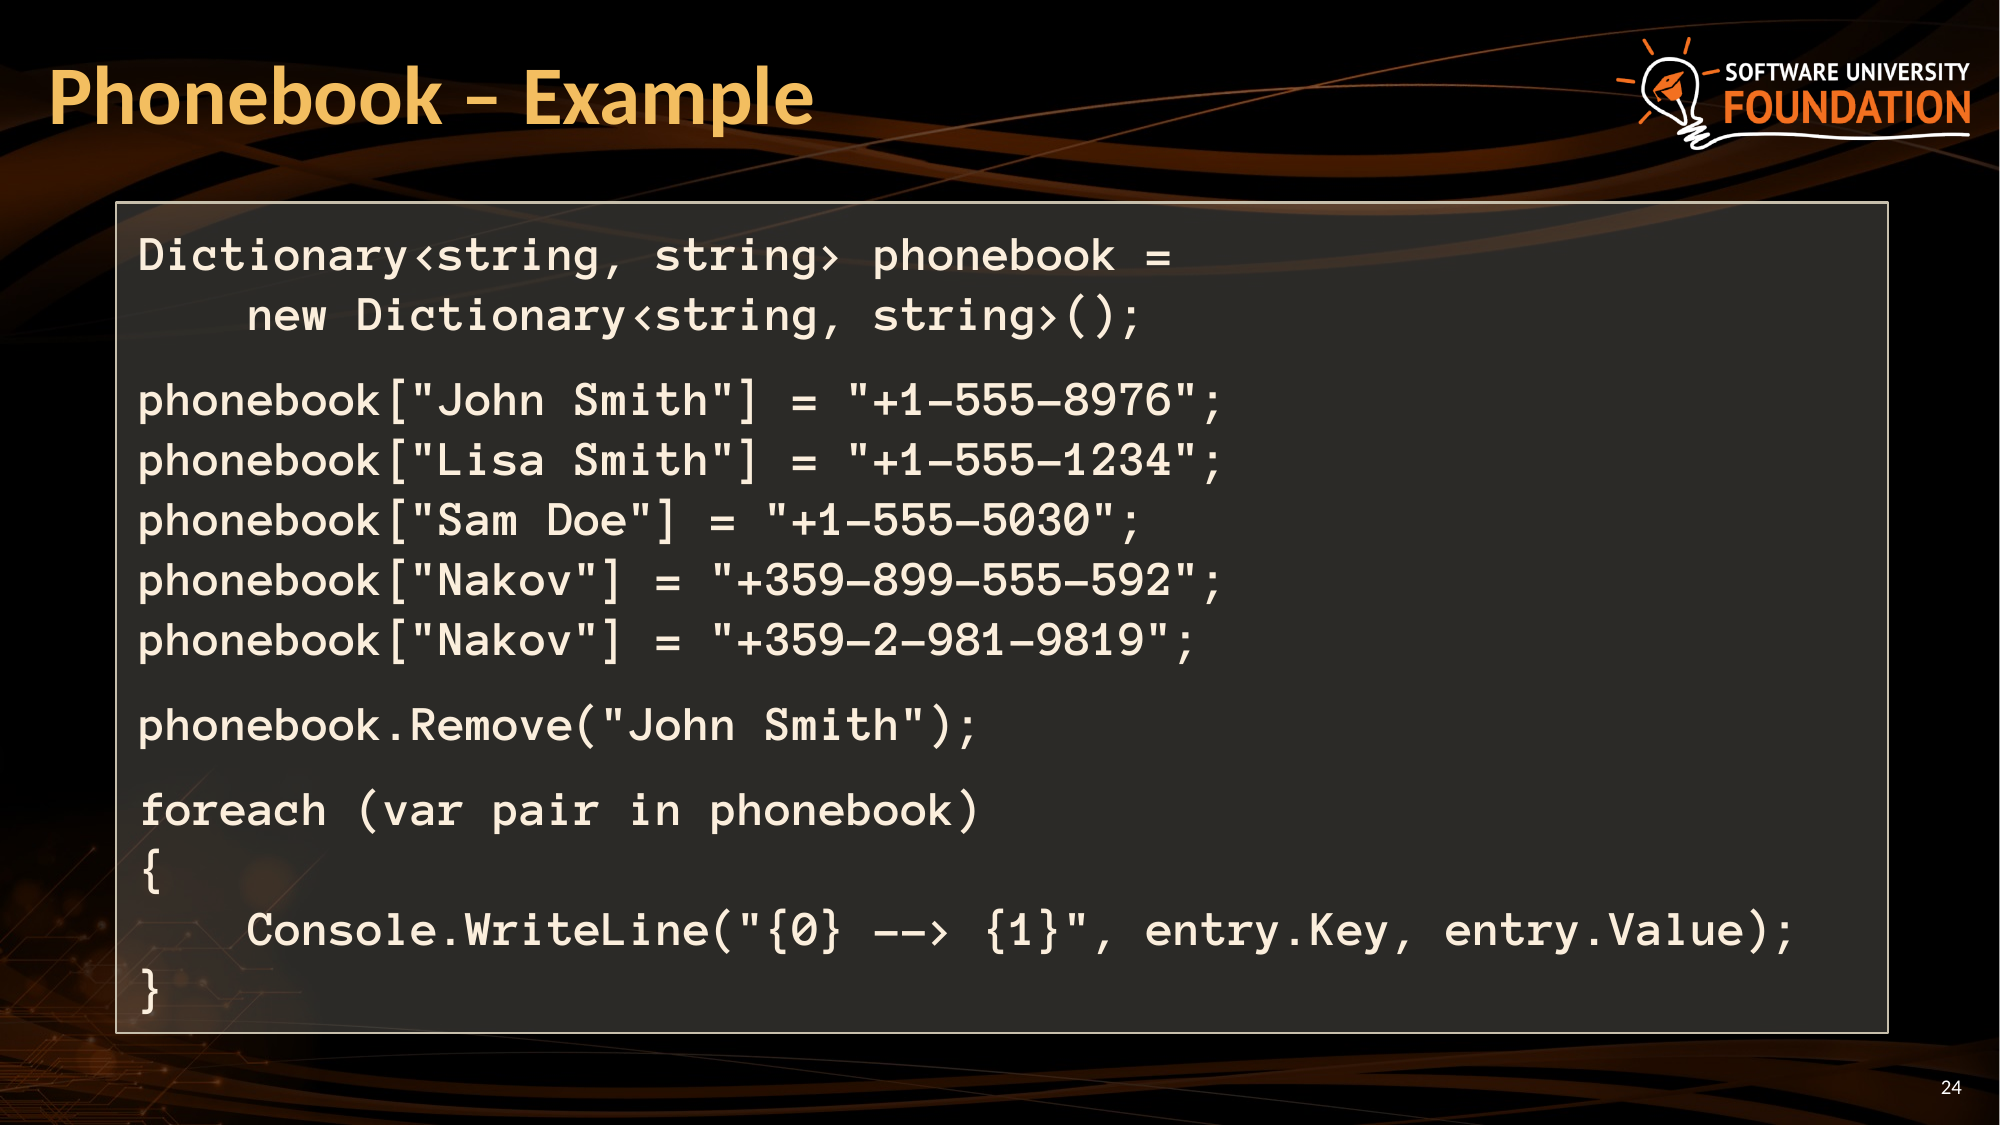

# Phonebook – Example
Dictionary<string, string> phonebook =
    new Dictionary<string, string>();
phonebook["John Smith"] = "+1-555-8976";
phonebook["Lisa Smith"] = "+1-555-1234";
phonebook["Sam Doe"] = "+1-555-5030";
phonebook["Nakov"] = "+359-899-555-592";
phonebook["Nakov"] = "+359-2-981-9819";
phonebook.Remove("John Smith");
foreach (var pair in phonebook)
{
    Console.WriteLine("{0} --> {1}", entry.Key, entry.Value);
}
24